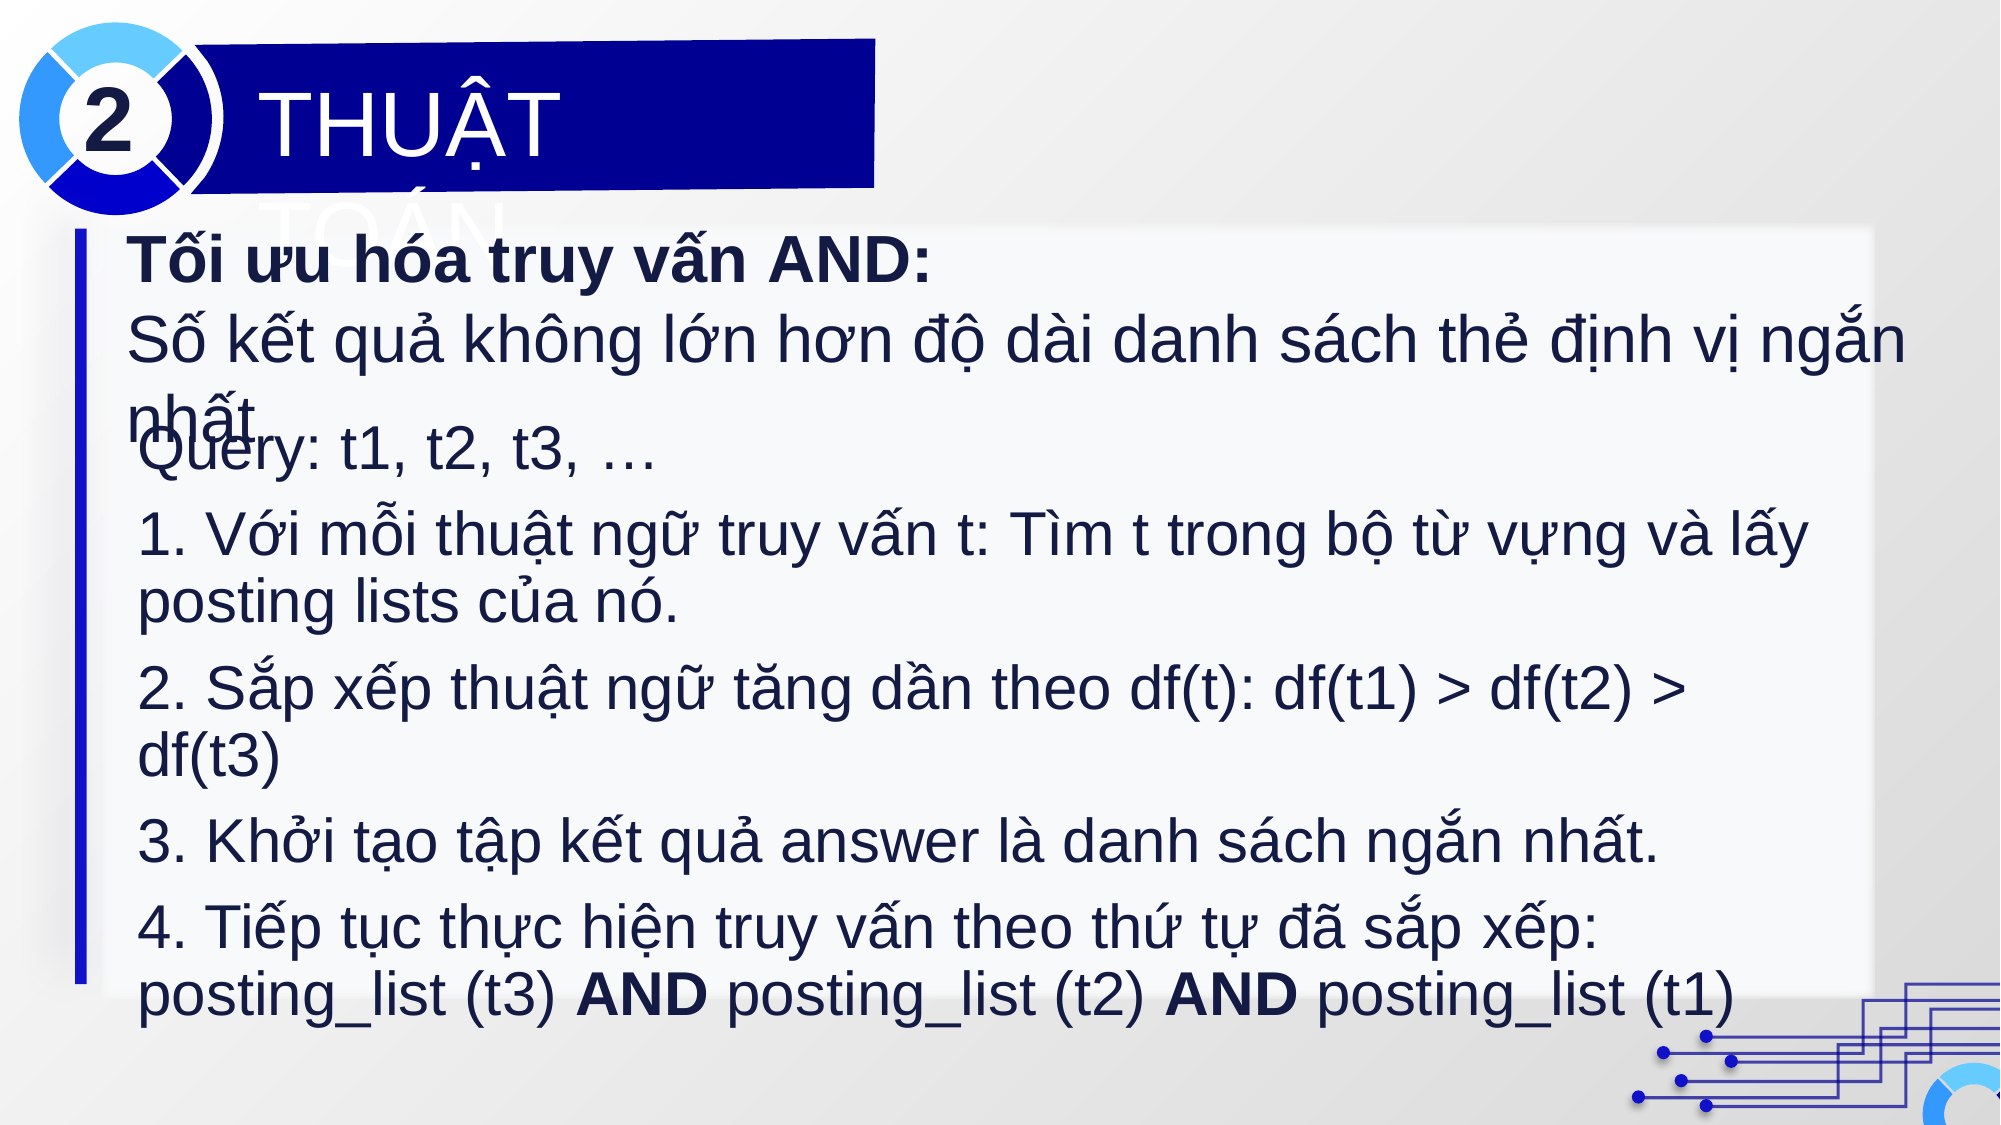

2
THUẬT TOÁN

Tối ưu hóa truy vấn AND:
Số kết quả không lớn hơn độ dài danh sách thẻ định vị ngắn nhất

Query: t1, t2, t3, …
1. Với mỗi thuật ngữ truy vấn t: Tìm t trong bộ từ vựng và lấy posting lists của nó.
2. Sắp xếp thuật ngữ tăng dần theo df(t): df(t1) > df(t2) > df(t3)
3. Khởi tạo tập kết quả answer là danh sách ngắn nhất.
4. Tiếp tục thực hiện truy vấn theo thứ tự đã sắp xếp: posting_list (t3) AND posting_list (t2) AND posting_list (t1)